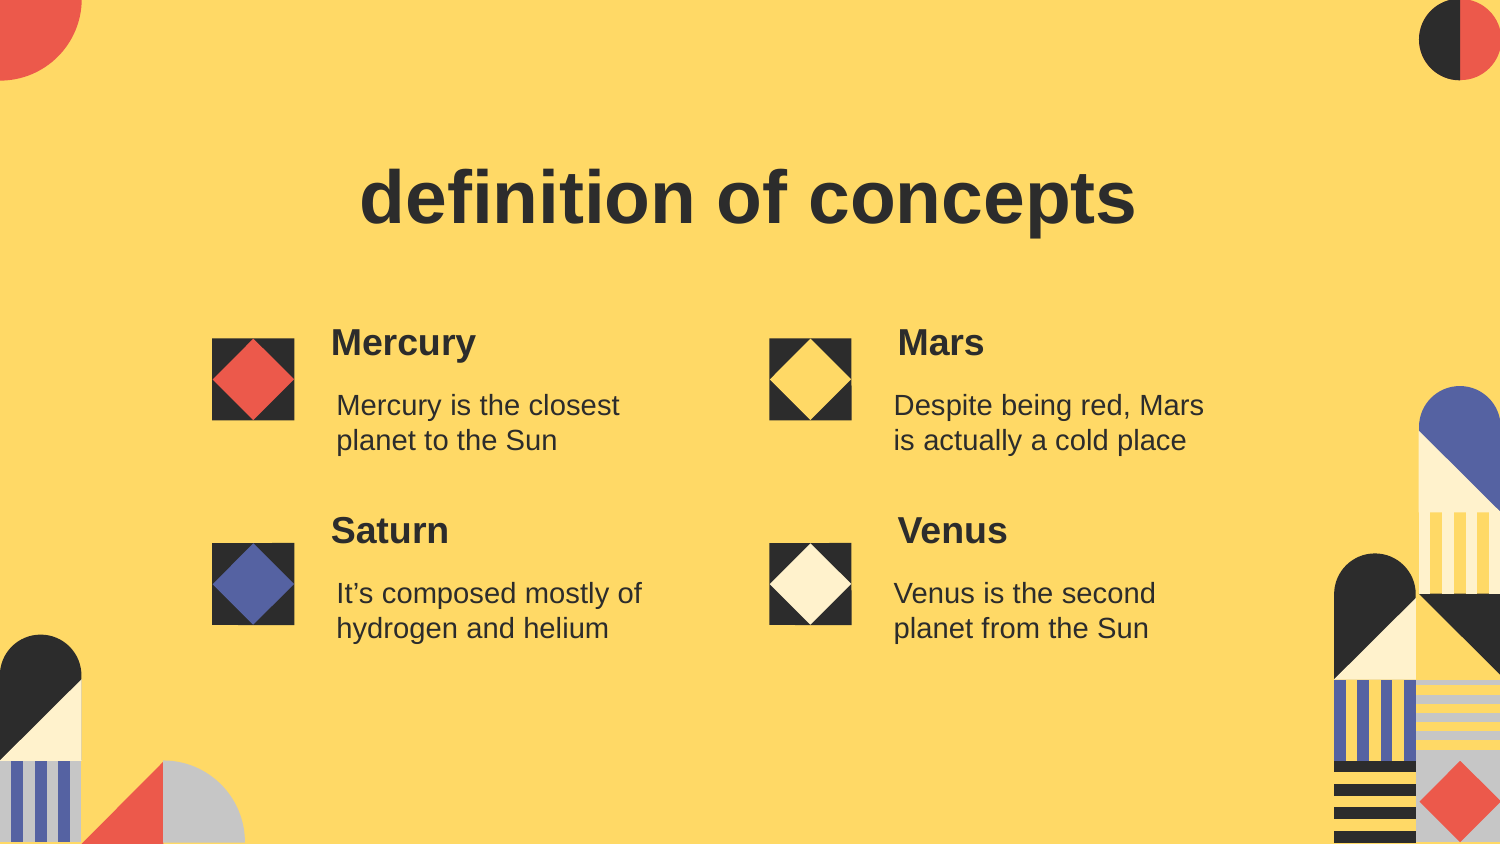

# definition of concepts
Mars
Mercury

Mercury is the closest planet to the Sun

Despite being red, Mars is actually a cold place

Saturn
Venus

It’s composed mostly of hydrogen and helium

Venus is the second planet from the Sun